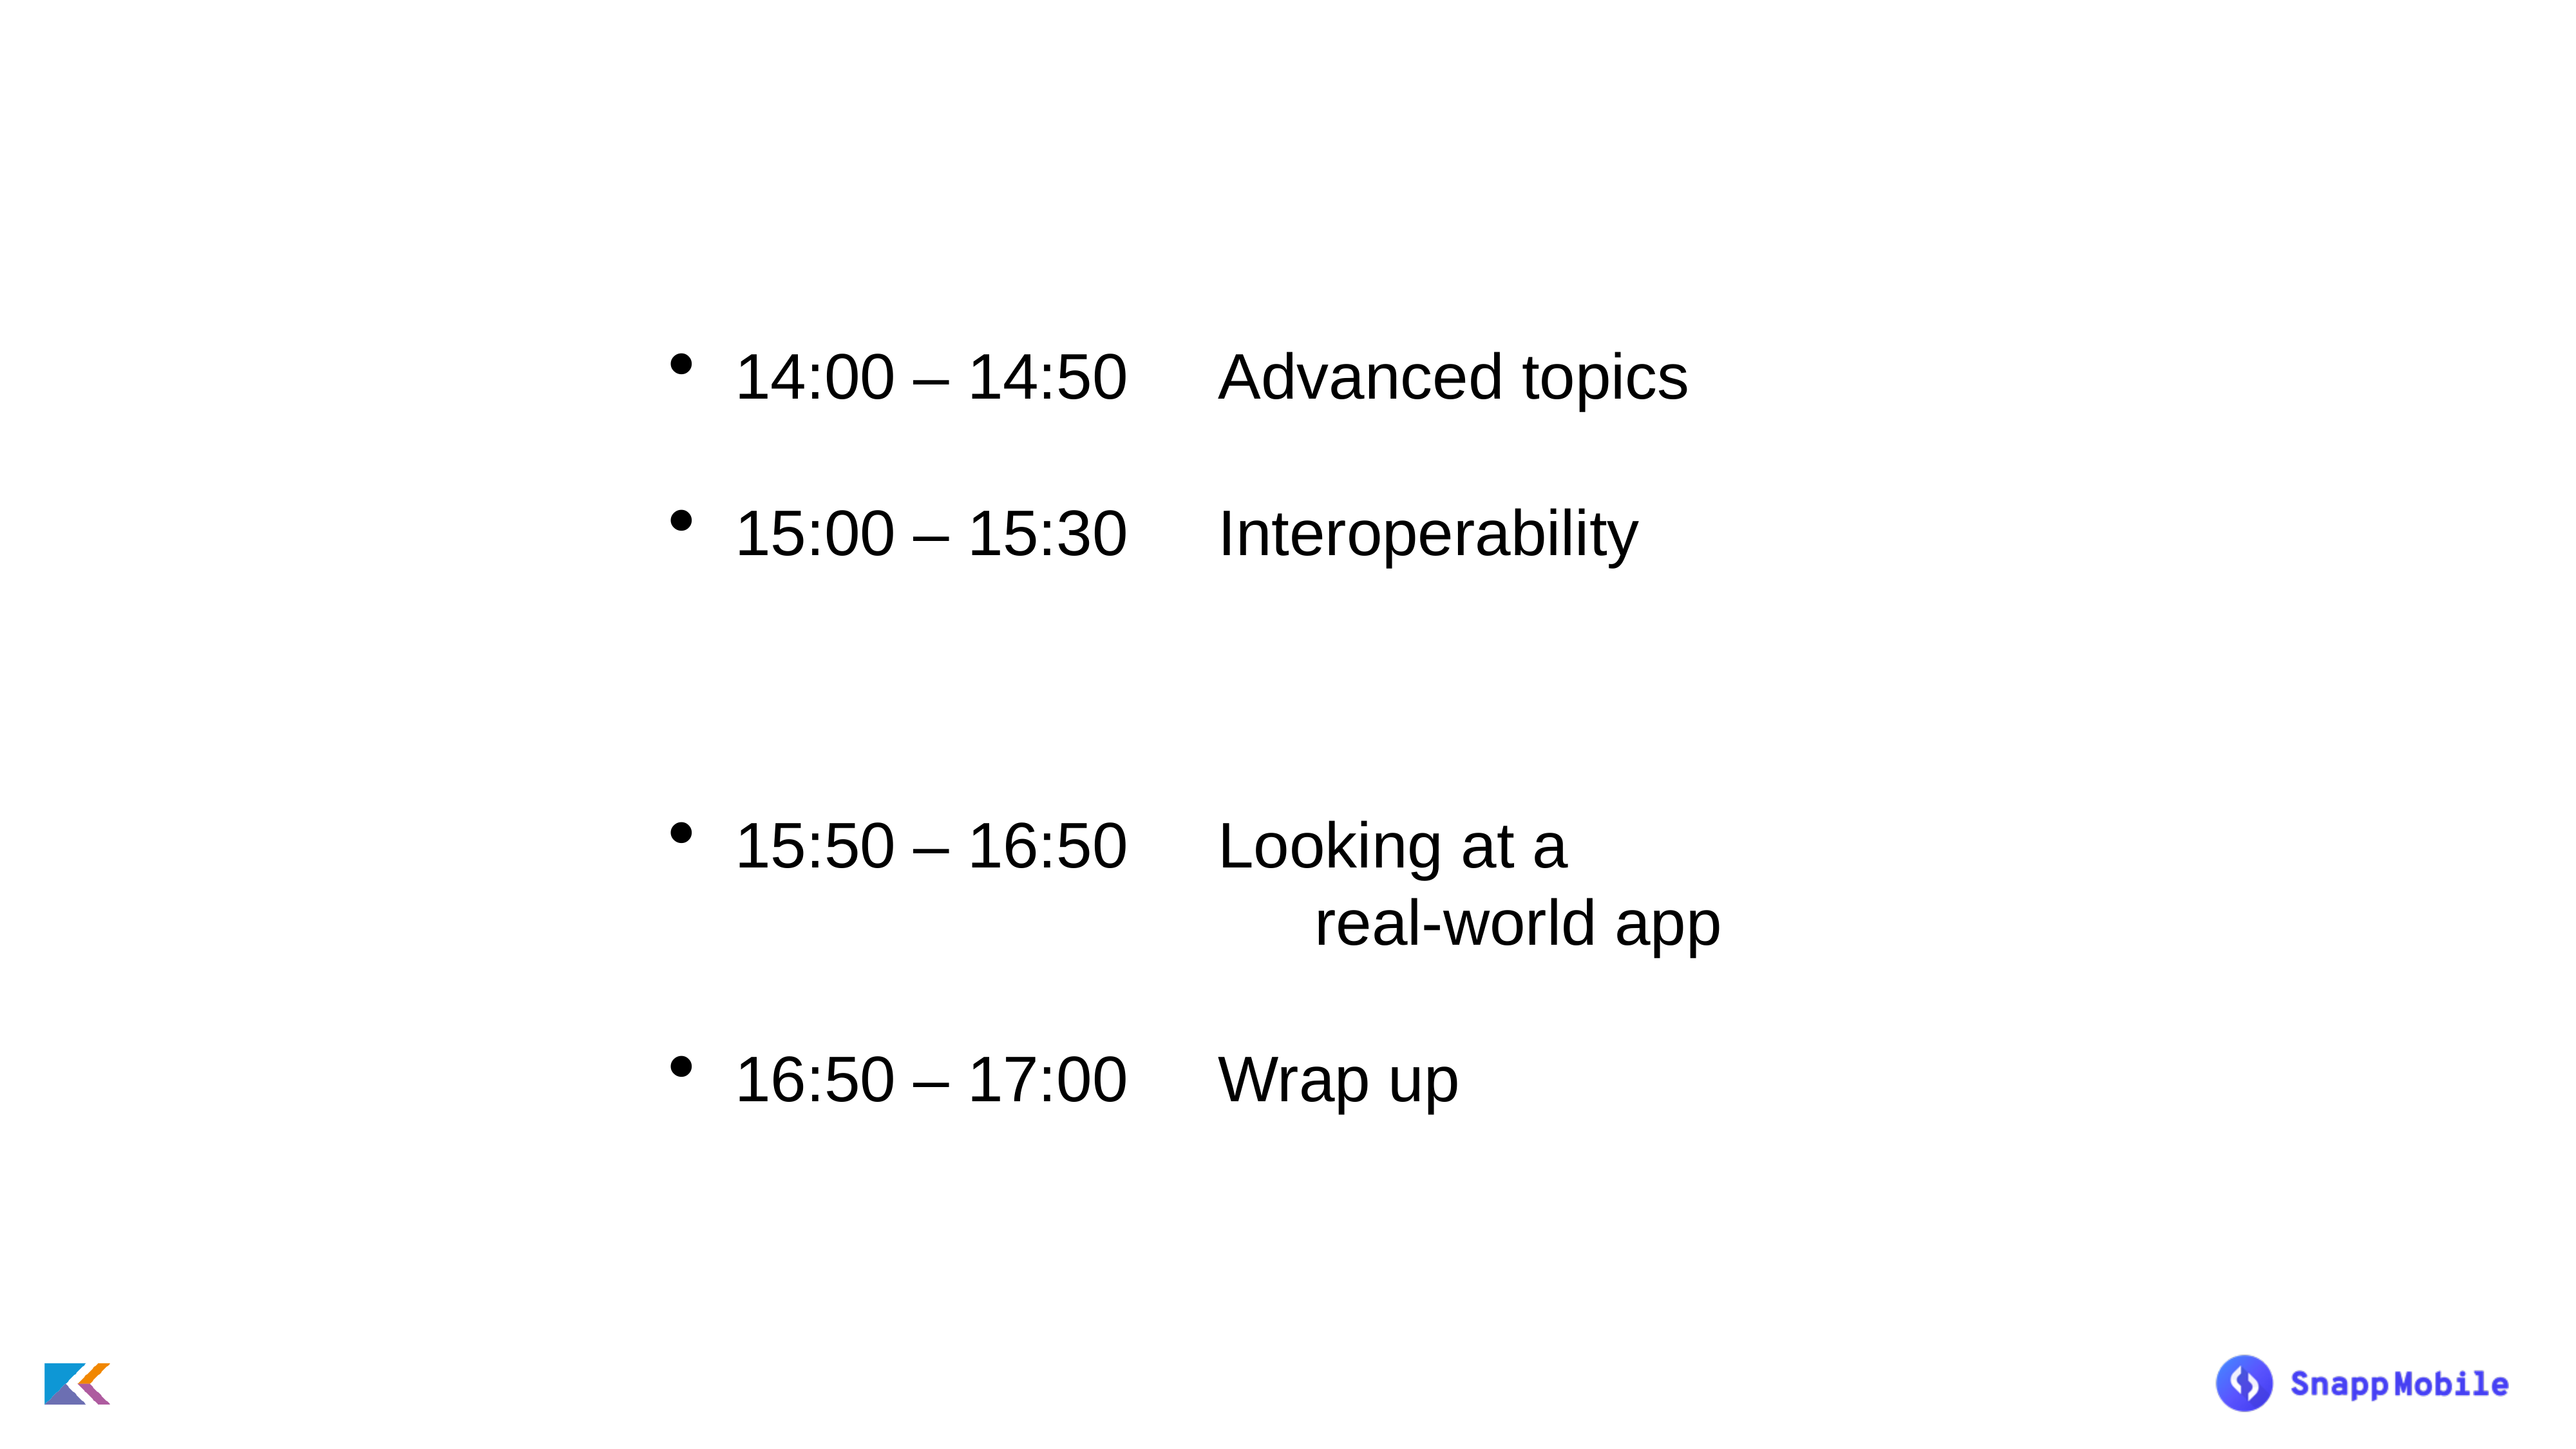

14:00 – 14:50	Advanced topics
15:00 – 15:30	Interoperability

15:50 – 16:50	Looking at a
						real-world app
16:50 – 17:00	Wrap up